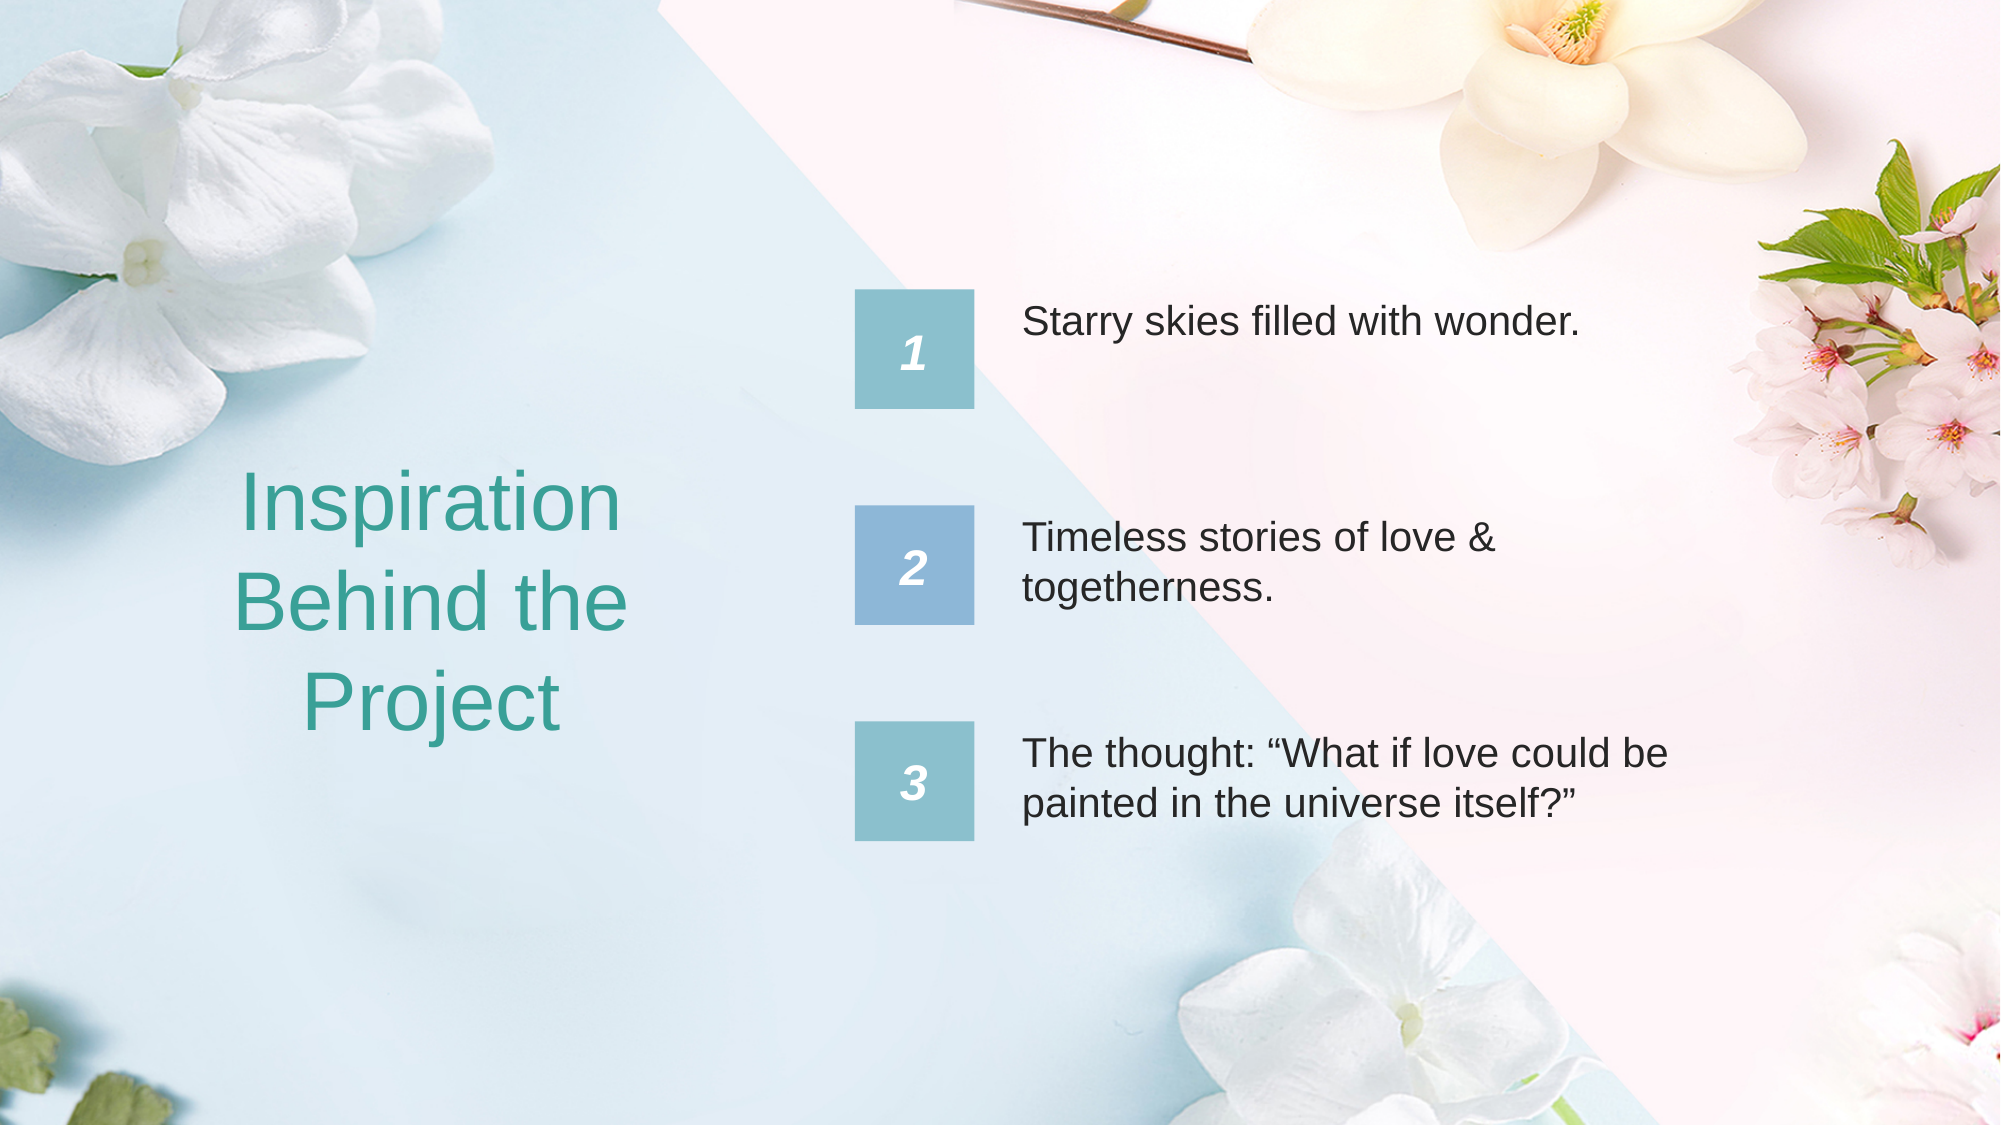

Starry skies filled with wonder.

1
Inspiration Behind the Project
Timeless stories of love & togetherness.

2
The thought: “What if love could be painted in the universe itself?”

3